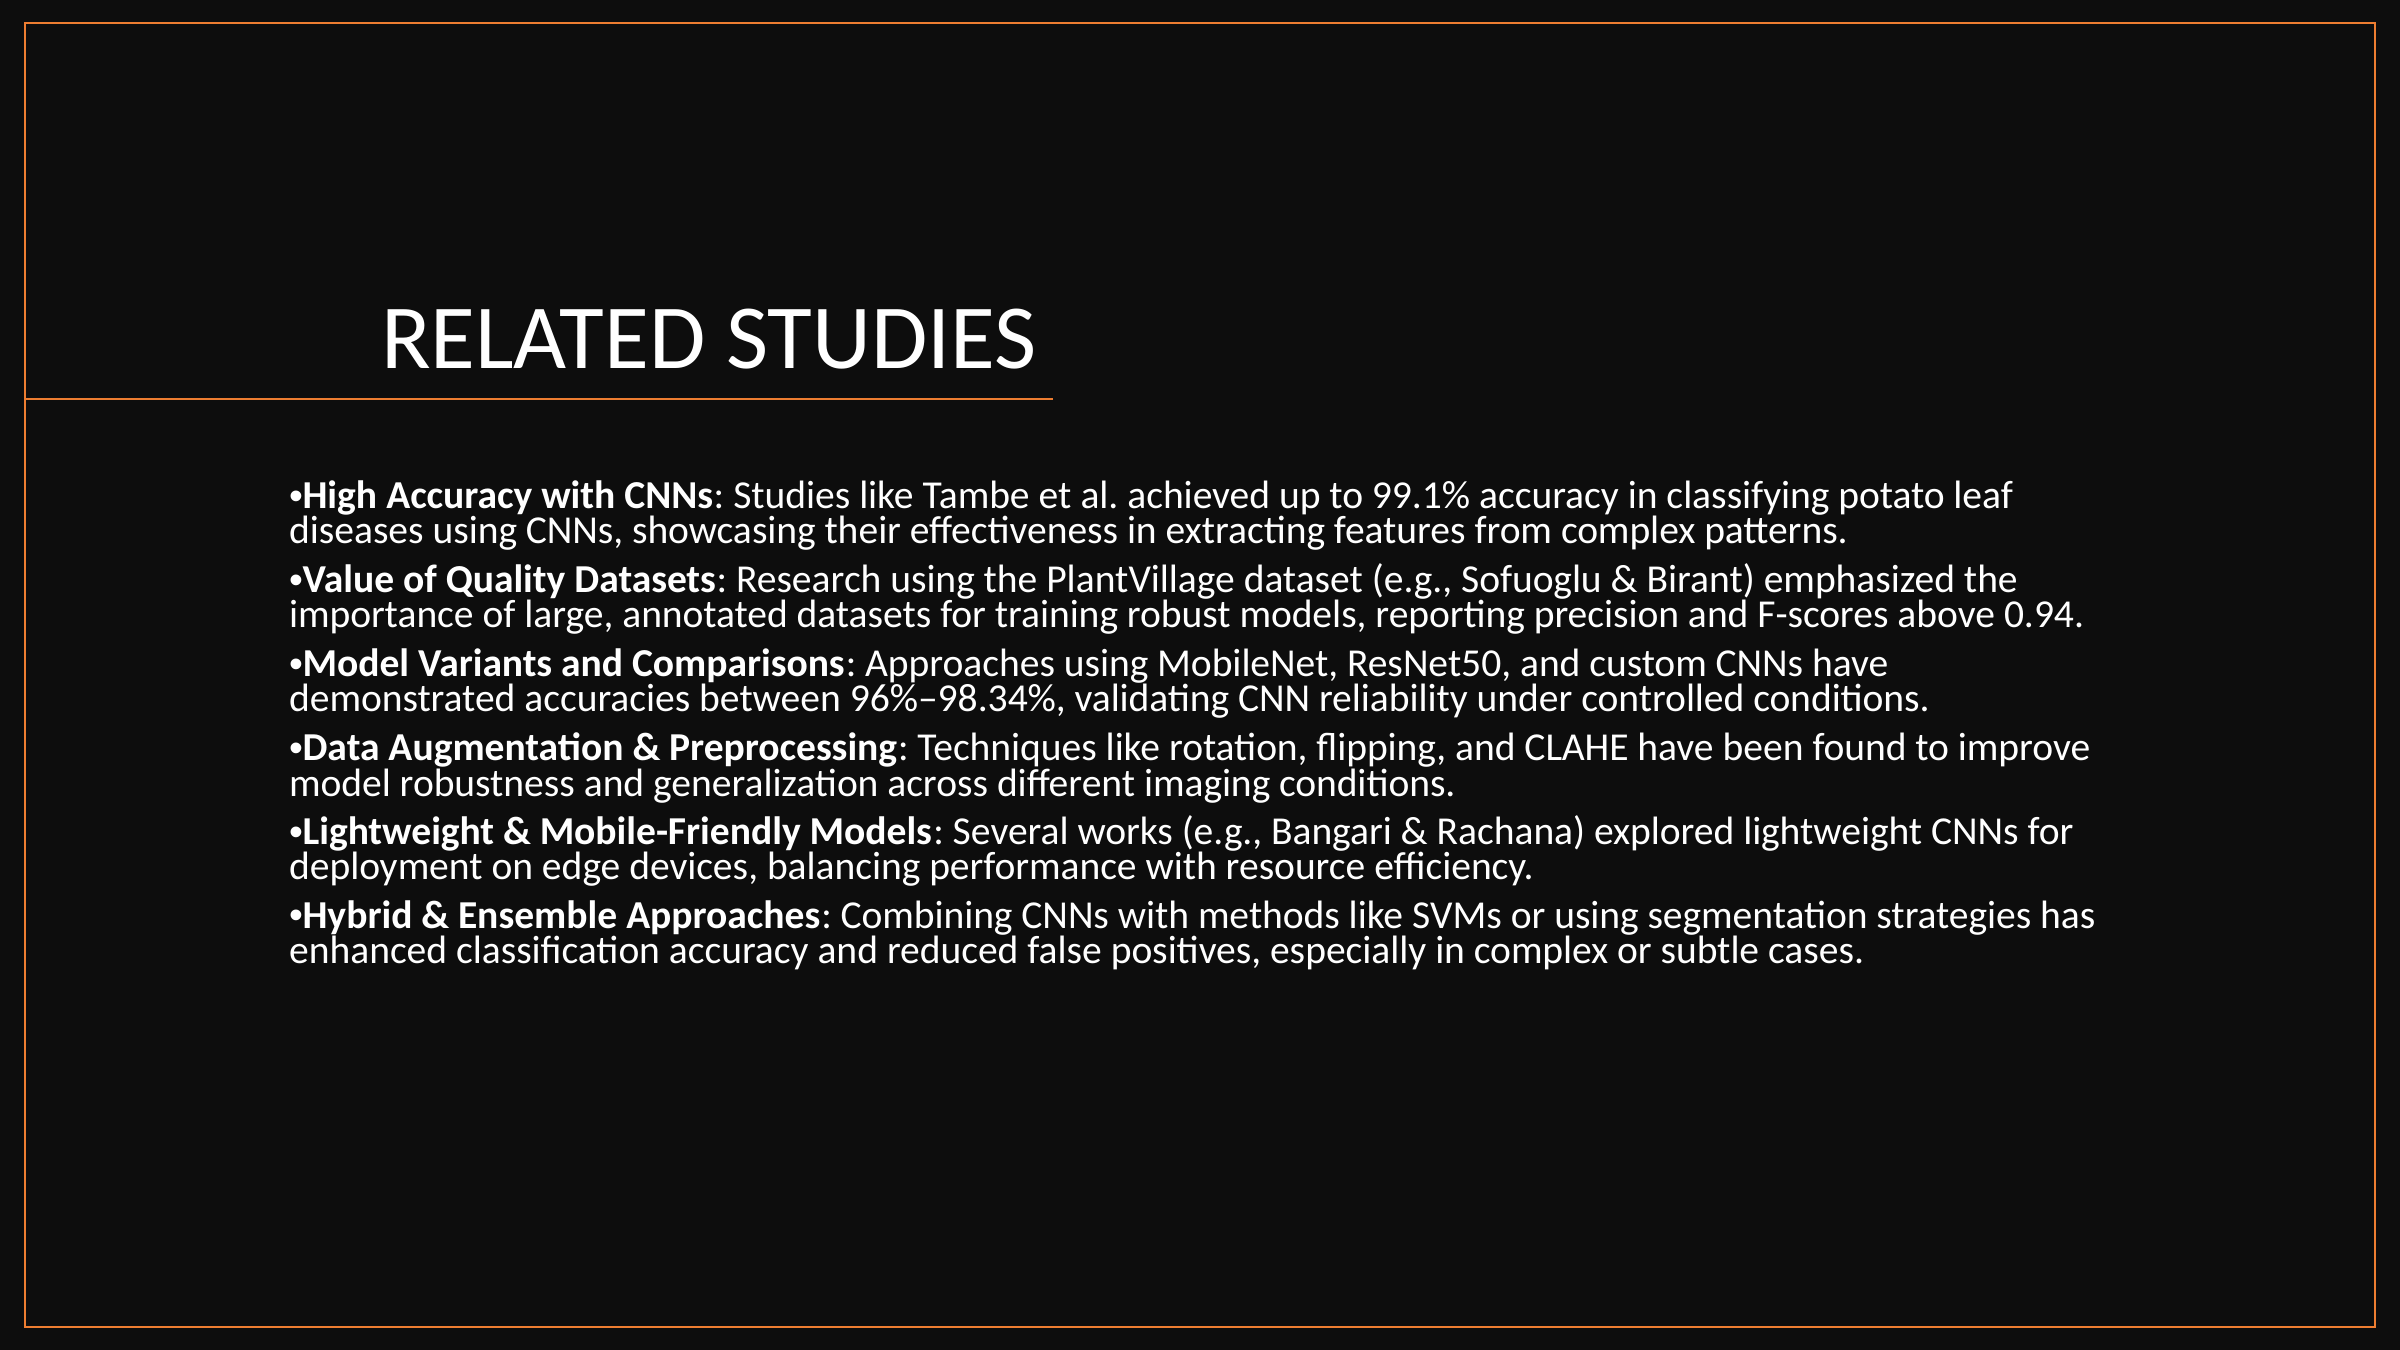

RELATED STUDIES
High Accuracy with CNNs: Studies like Tambe et al. achieved up to 99.1% accuracy in classifying potato leaf diseases using CNNs, showcasing their effectiveness in extracting features from complex patterns.
Value of Quality Datasets: Research using the PlantVillage dataset (e.g., Sofuoglu & Birant) emphasized the importance of large, annotated datasets for training robust models, reporting precision and F-scores above 0.94.
Model Variants and Comparisons: Approaches using MobileNet, ResNet50, and custom CNNs have demonstrated accuracies between 96%–98.34%, validating CNN reliability under controlled conditions.
Data Augmentation & Preprocessing: Techniques like rotation, flipping, and CLAHE have been found to improve model robustness and generalization across different imaging conditions.
Lightweight & Mobile-Friendly Models: Several works (e.g., Bangari & Rachana) explored lightweight CNNs for deployment on edge devices, balancing performance with resource efficiency.
Hybrid & Ensemble Approaches: Combining CNNs with methods like SVMs or using segmentation strategies has enhanced classification accuracy and reduced false positives, especially in complex or subtle cases.